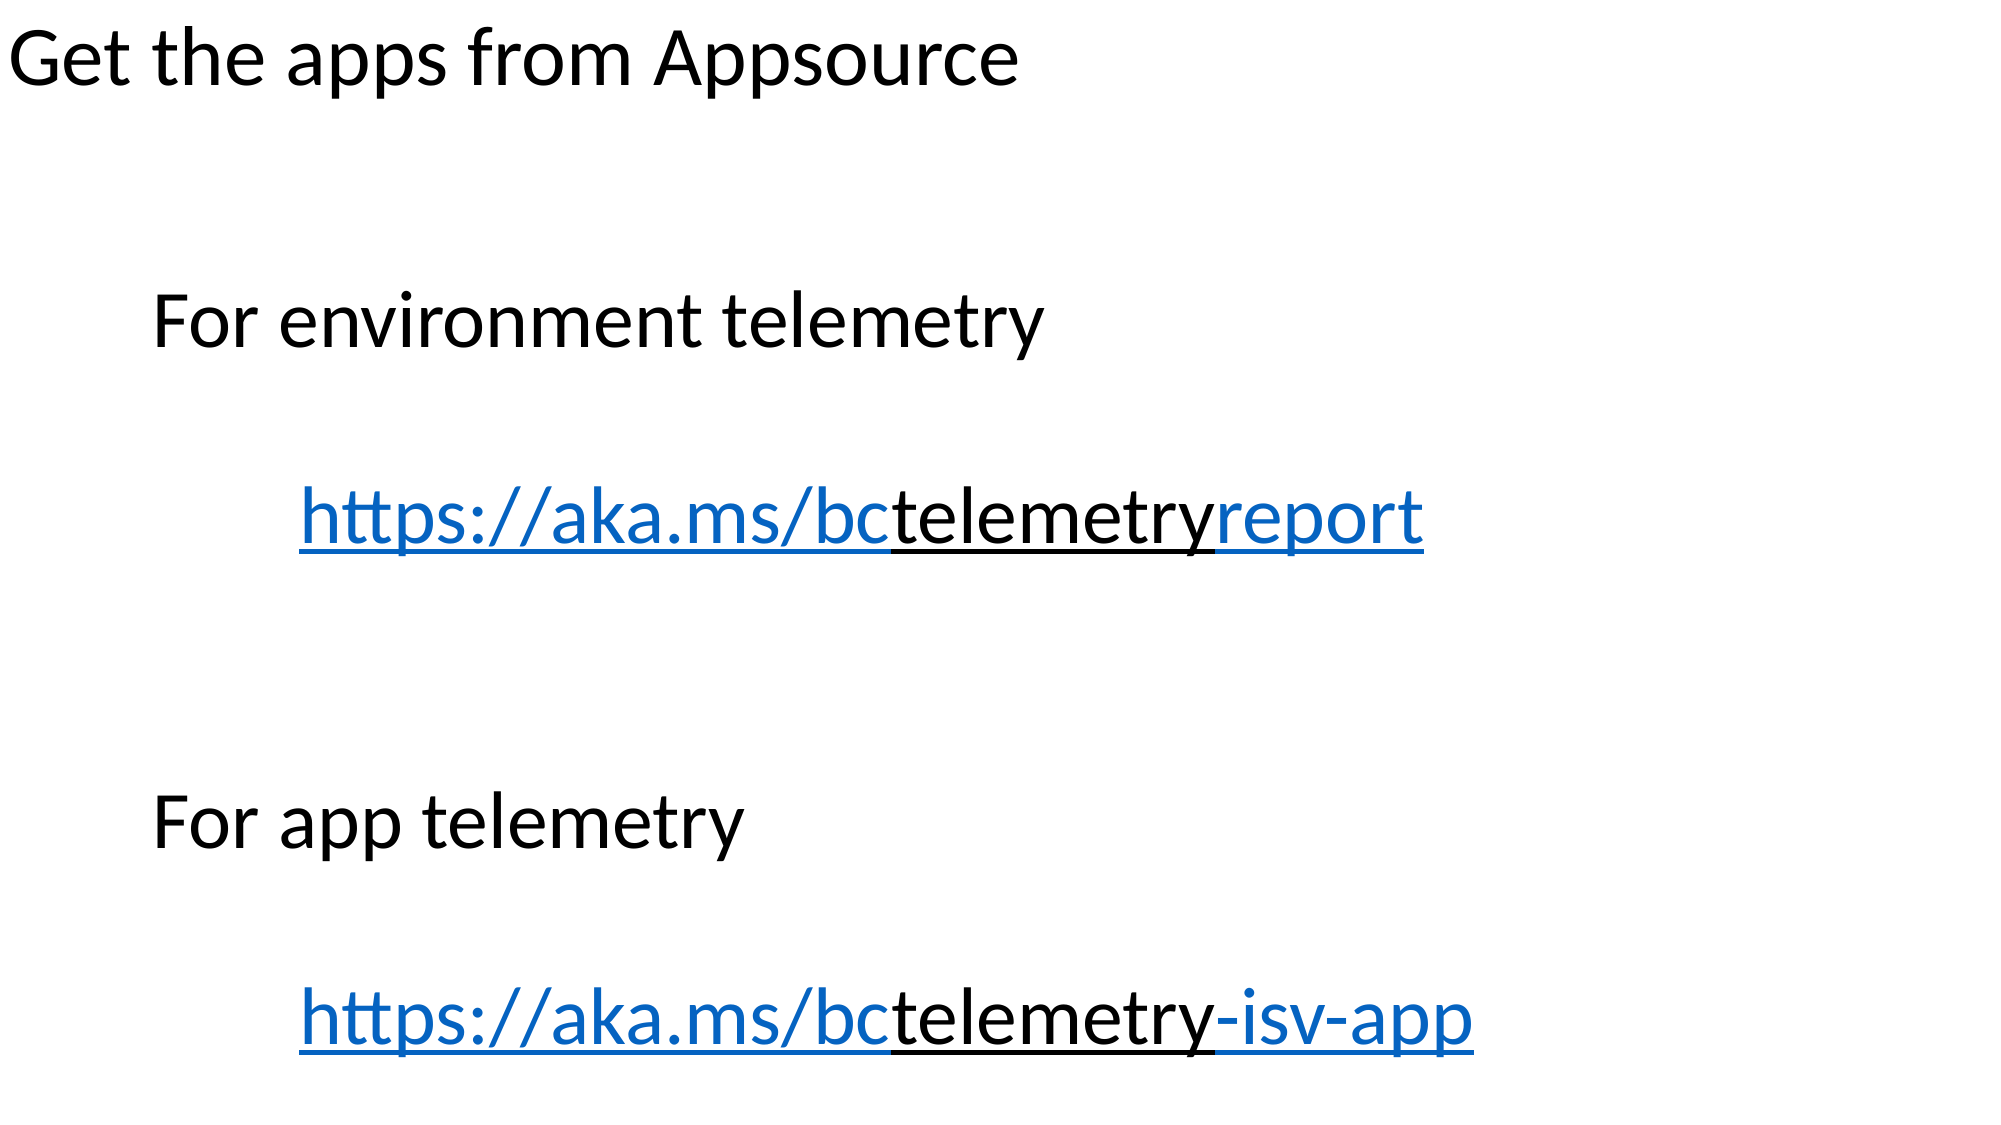

# Get the apps from Appsource
For environment telemetry
	https://aka.ms/bctelemetryreport

For app telemetry
	https://aka.ms/bctelemetry-isv-app